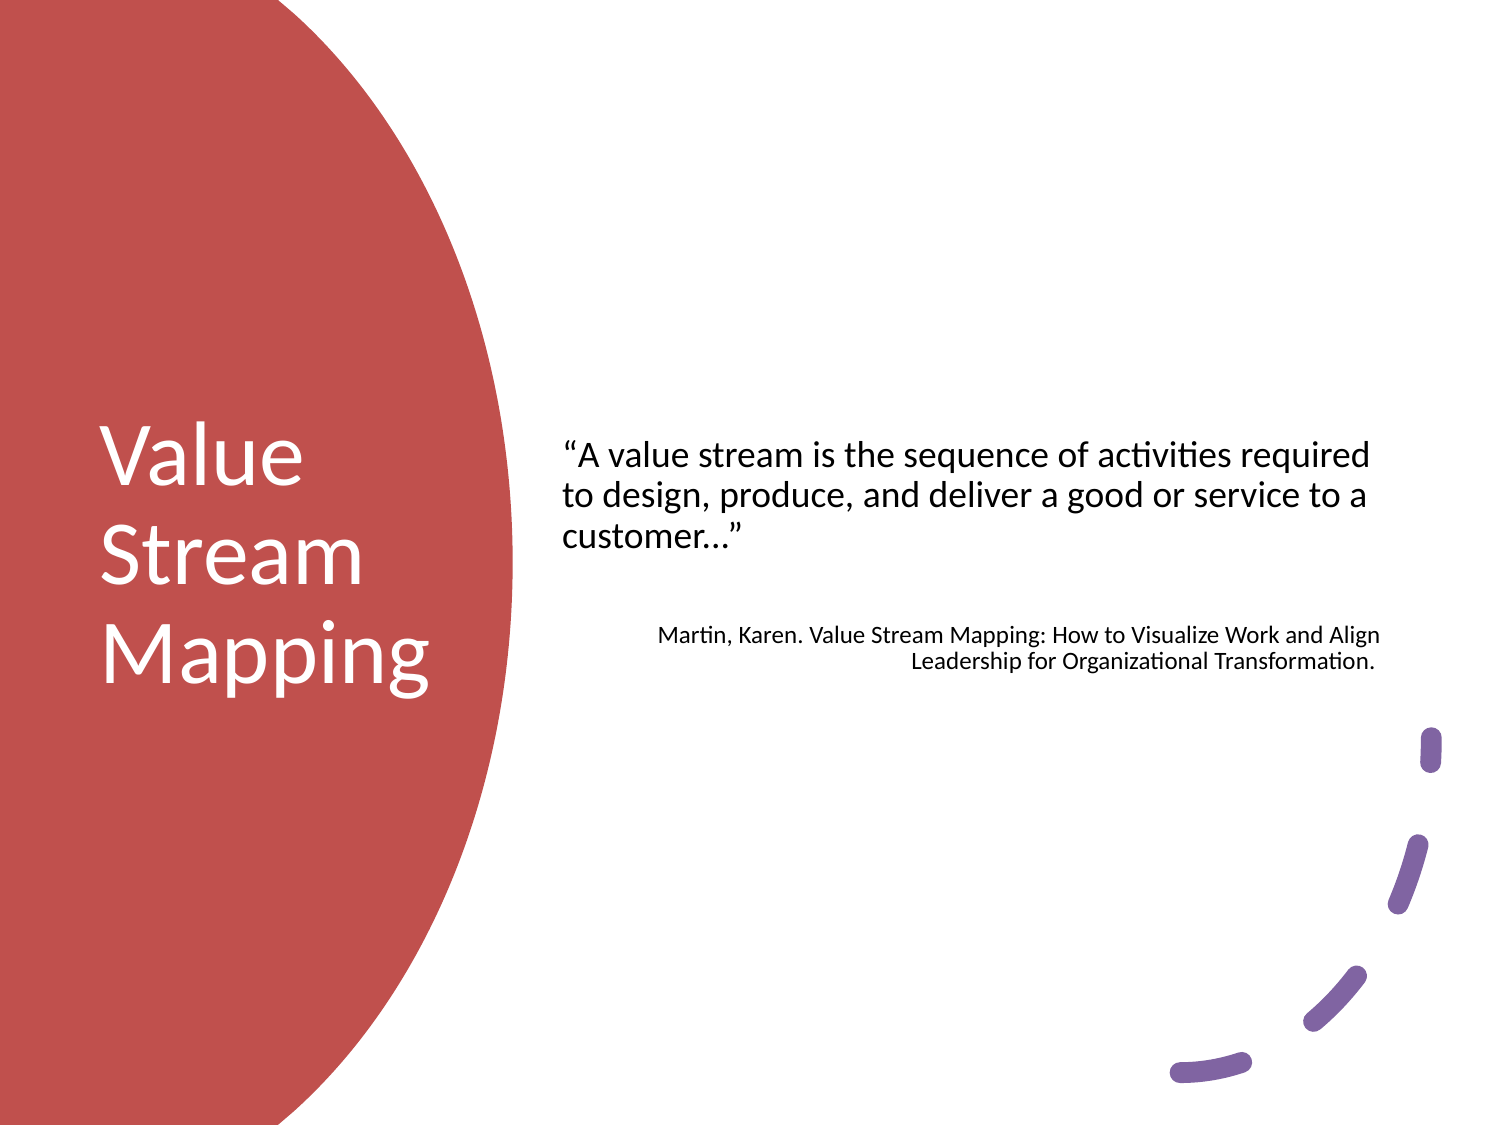

“A value stream is the sequence of activities required to design, produce, and deliver a good or service to a customer...”

Martin, Karen. Value Stream Mapping: How to Visualize Work and Align Leadership for Organizational Transformation.
# Value Stream Mapping